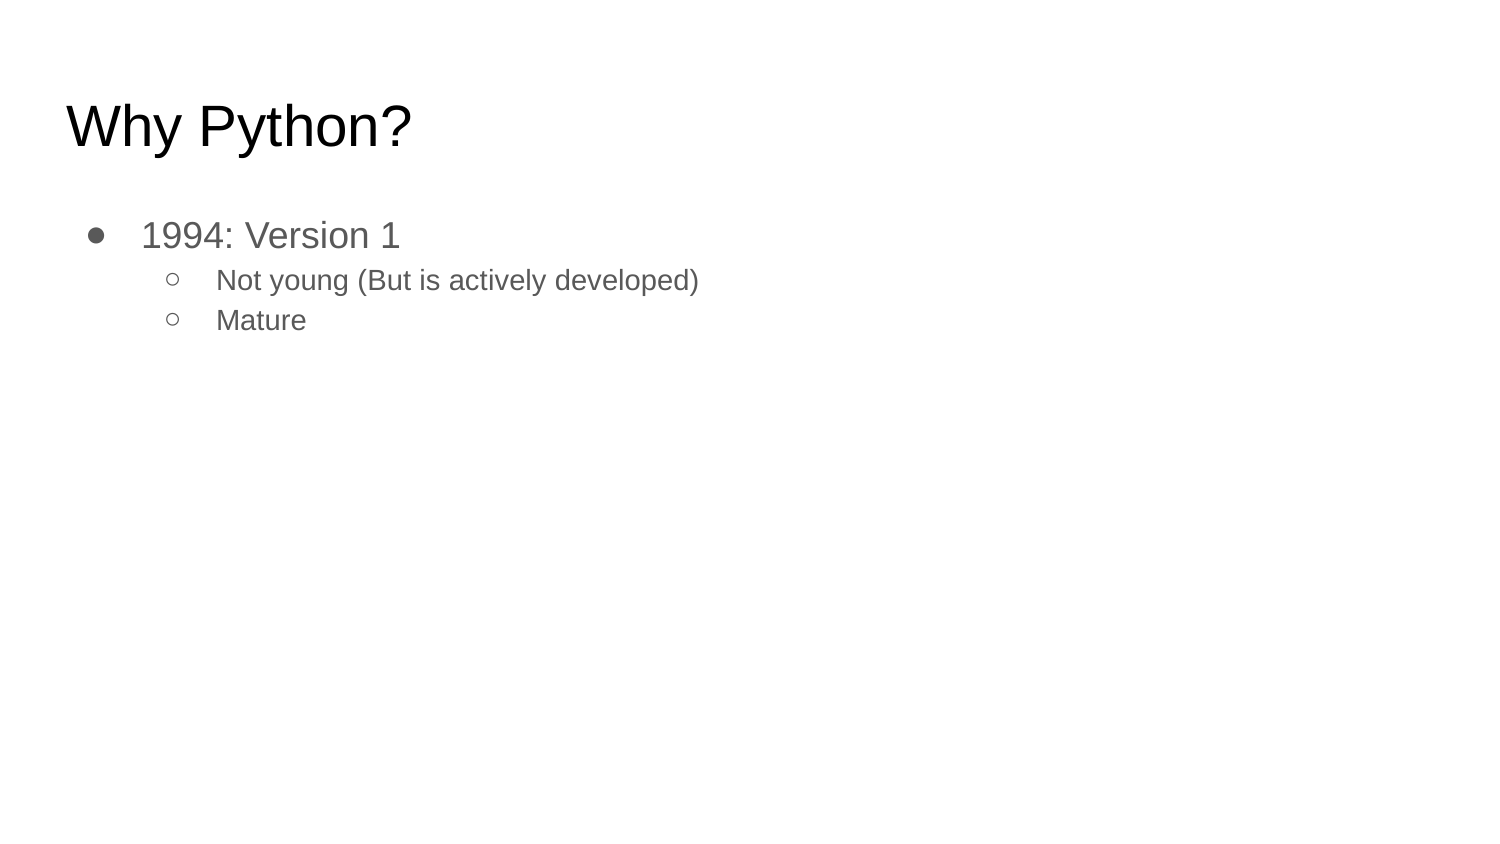

# Why Python?
1994: Version 1
Not young (But is actively developed)
Mature